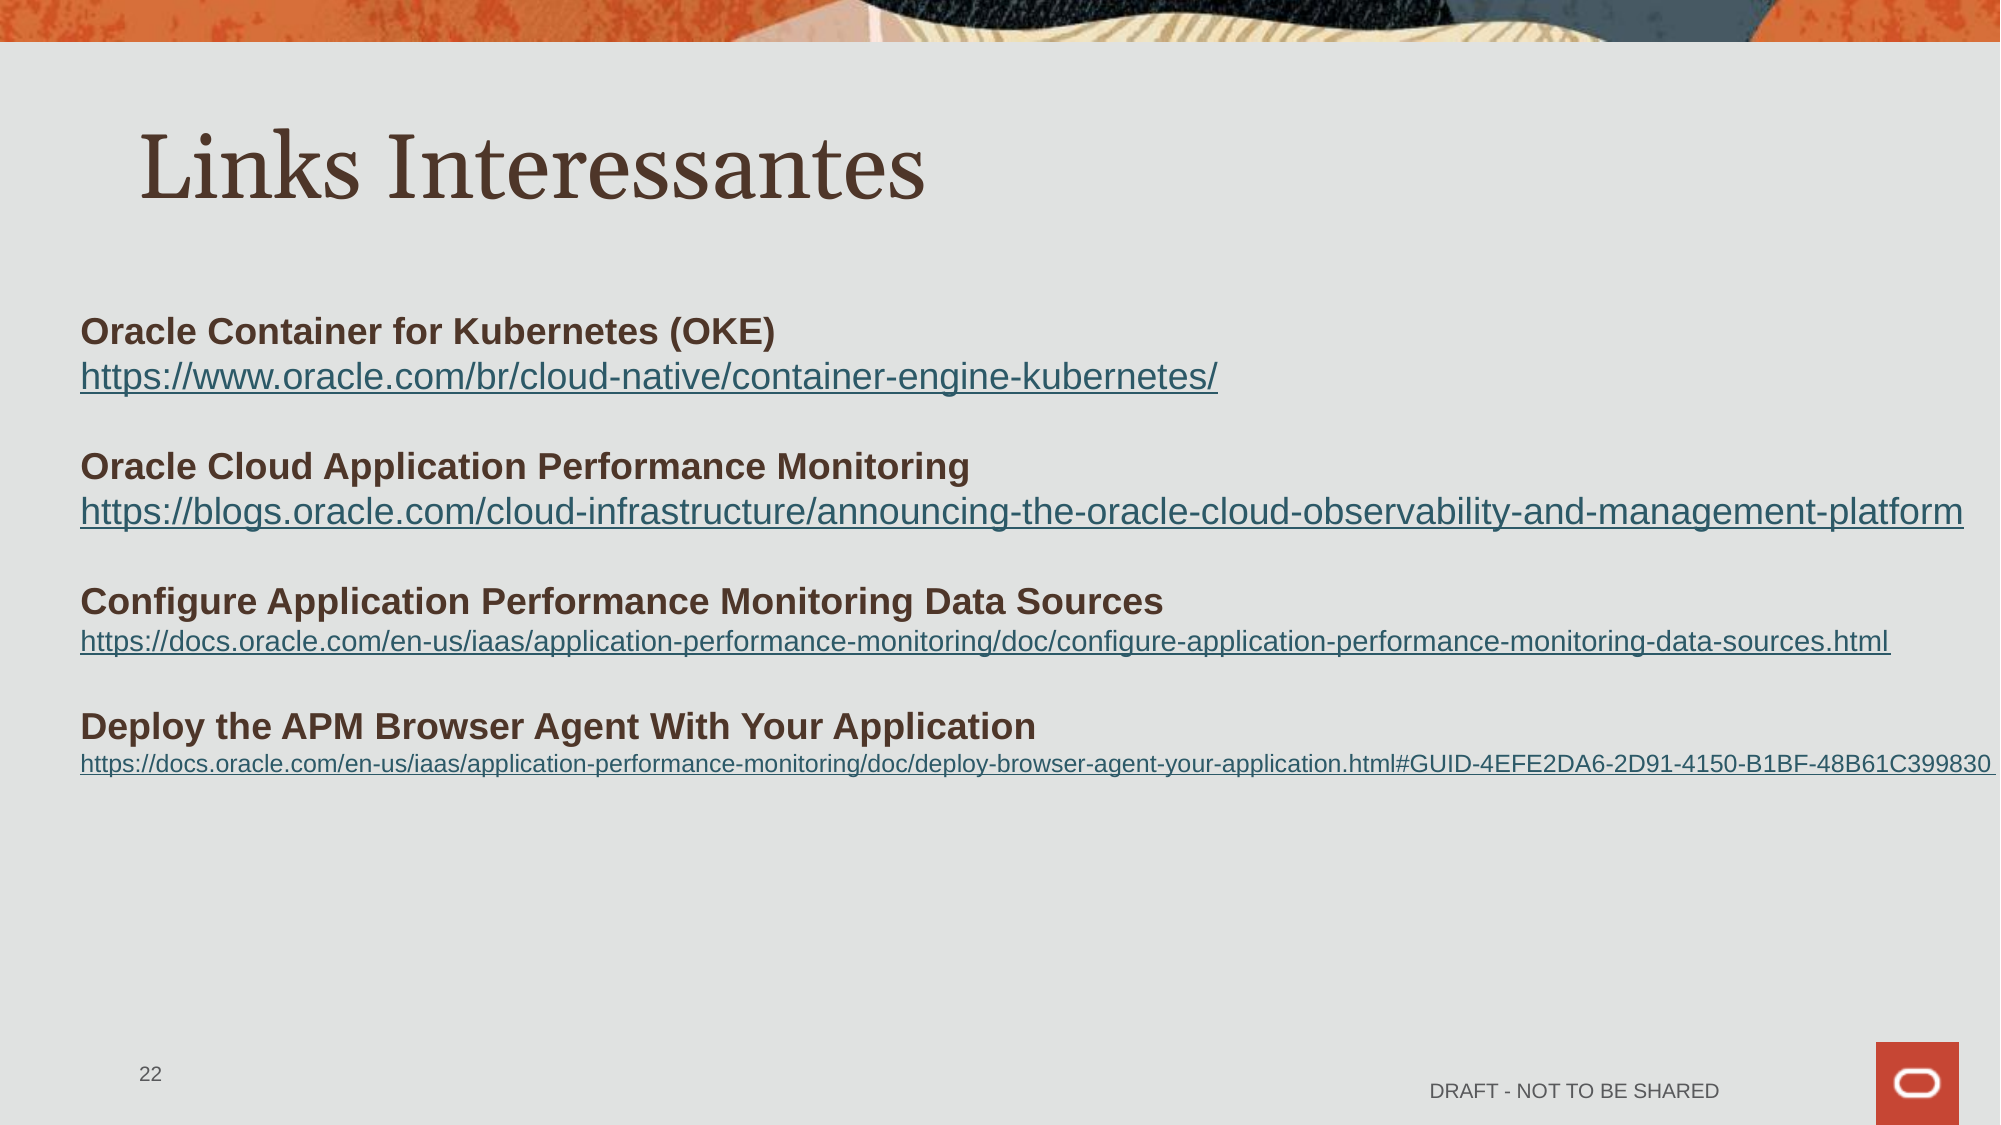

# Links Interessantes
Oracle Container for Kubernetes (OKE)
https://www.oracle.com/br/cloud-native/container-engine-kubernetes/

Oracle Cloud Application Performance Monitoring
https://blogs.oracle.com/cloud-infrastructure/announcing-the-oracle-cloud-observability-and-management-platform

Configure Application Performance Monitoring Data Sources
https://docs.oracle.com/en-us/iaas/application-performance-monitoring/doc/configure-application-performance-monitoring-data-sources.html

Deploy the APM Browser Agent With Your Application
https://docs.oracle.com/en-us/iaas/application-performance-monitoring/doc/deploy-browser-agent-your-application.html#GUID-4EFE2DA6-2D91-4150-B1BF-48B61C399830

22
DRAFT - NOT TO BE SHARED